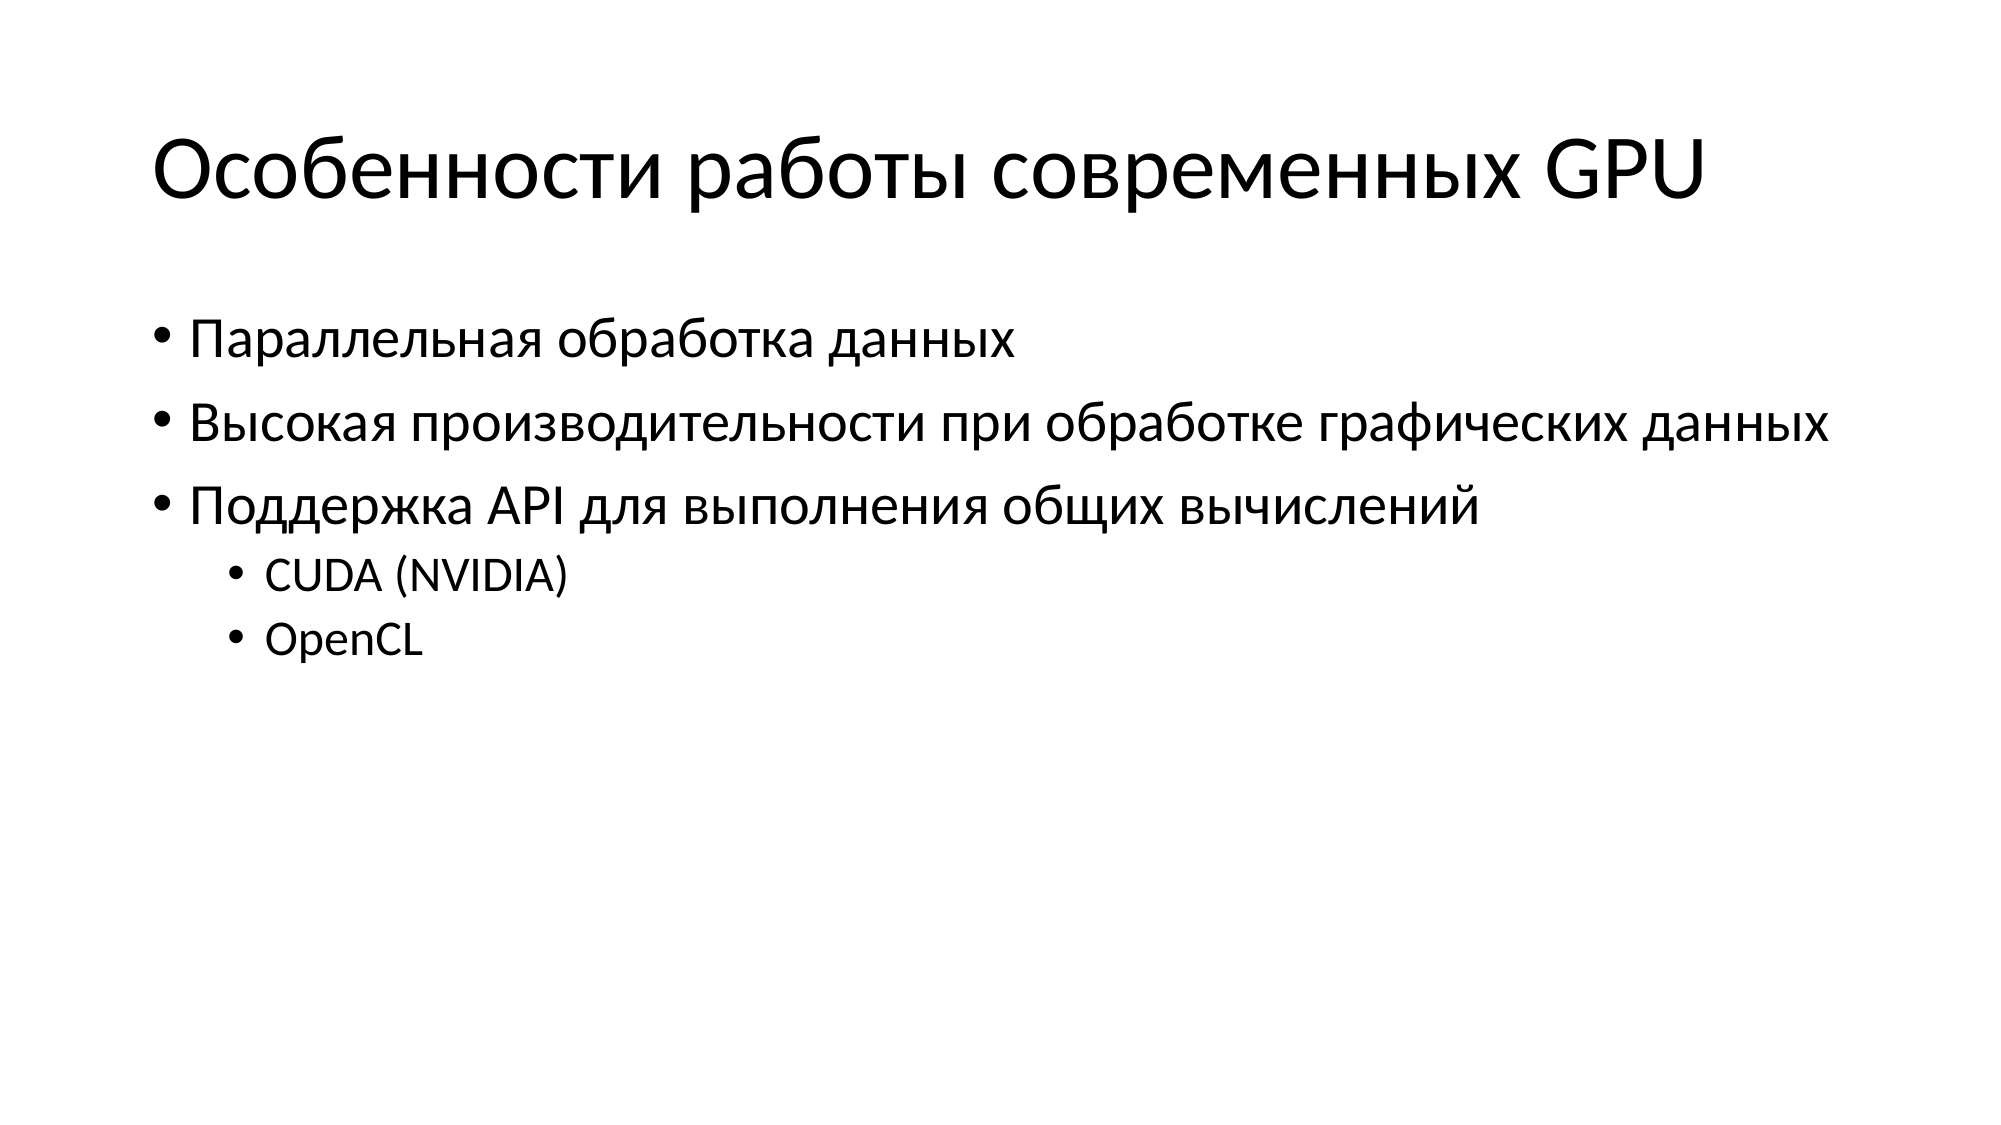

# Особенности работы современных GPU
Параллельная обработка данных
Высокая производительности при обработке графических данных
Поддержка API для выполнения общих вычислений
CUDA (NVIDIA)
OpenCL